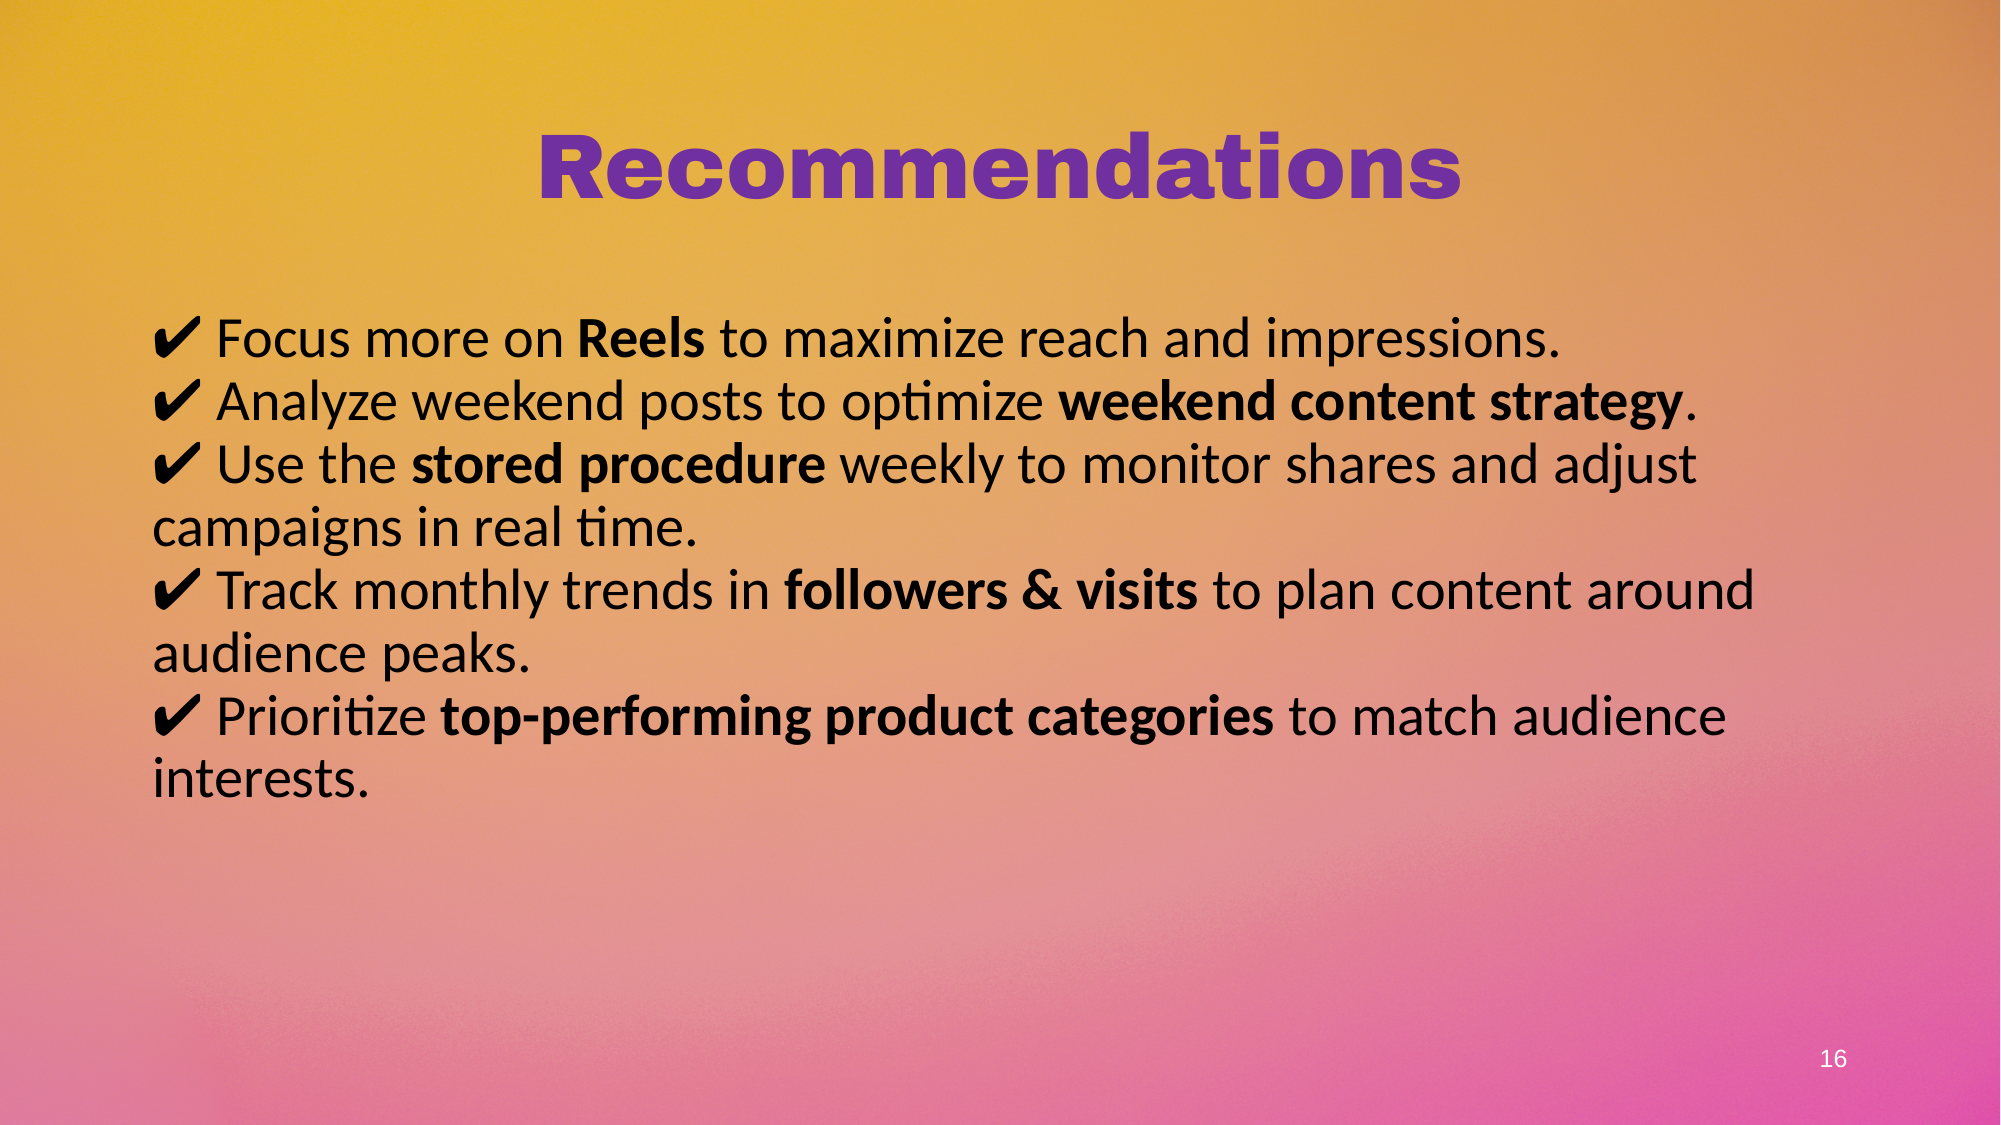

# Recommendations
✔ Focus more on Reels to maximize reach and impressions.
✔ Analyze weekend posts to optimize weekend content strategy.
✔ Use the stored procedure weekly to monitor shares and adjust campaigns in real time.
✔ Track monthly trends in followers & visits to plan content around audience peaks.
✔ Prioritize top-performing product categories to match audience interests.
16